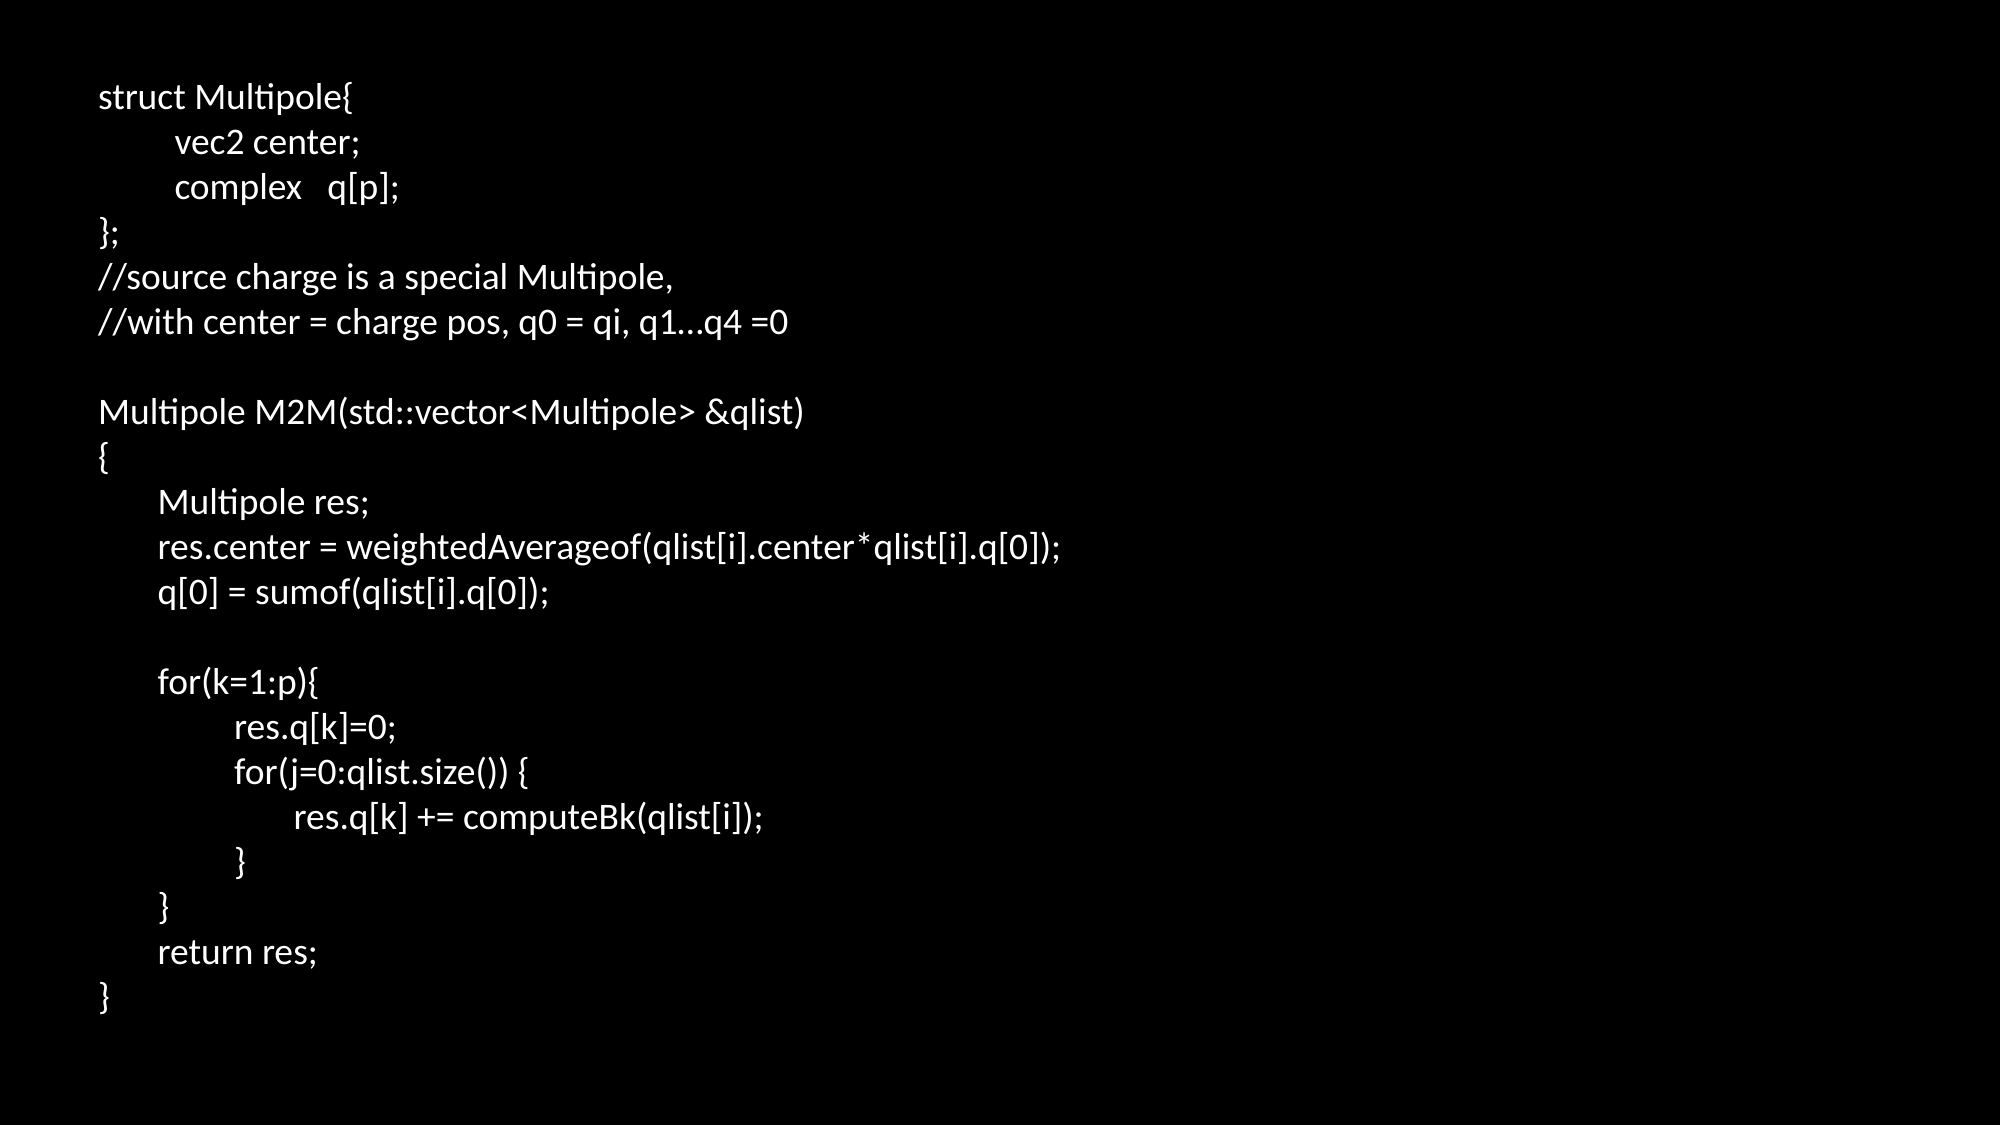

struct Multipole{
         vec2 center;
         complex   q[p];
};
//source charge is a special Multipole,
//with center = charge pos, q0 = qi, q1…q4 =0

Multipole M2M(std::vector<Multipole> &qlist)
{
       Multipole res;
       res.center = weightedAverageof(qlist[i].center*qlist[i].q[0]);
       q[0] = sumof(qlist[i].q[0]);

       for(k=1:p){
                res.q[k]=0;
                for(j=0:qlist.size()) {
                       res.q[k] += computeBk(qlist[i]);
                }
       }
       return res;
}